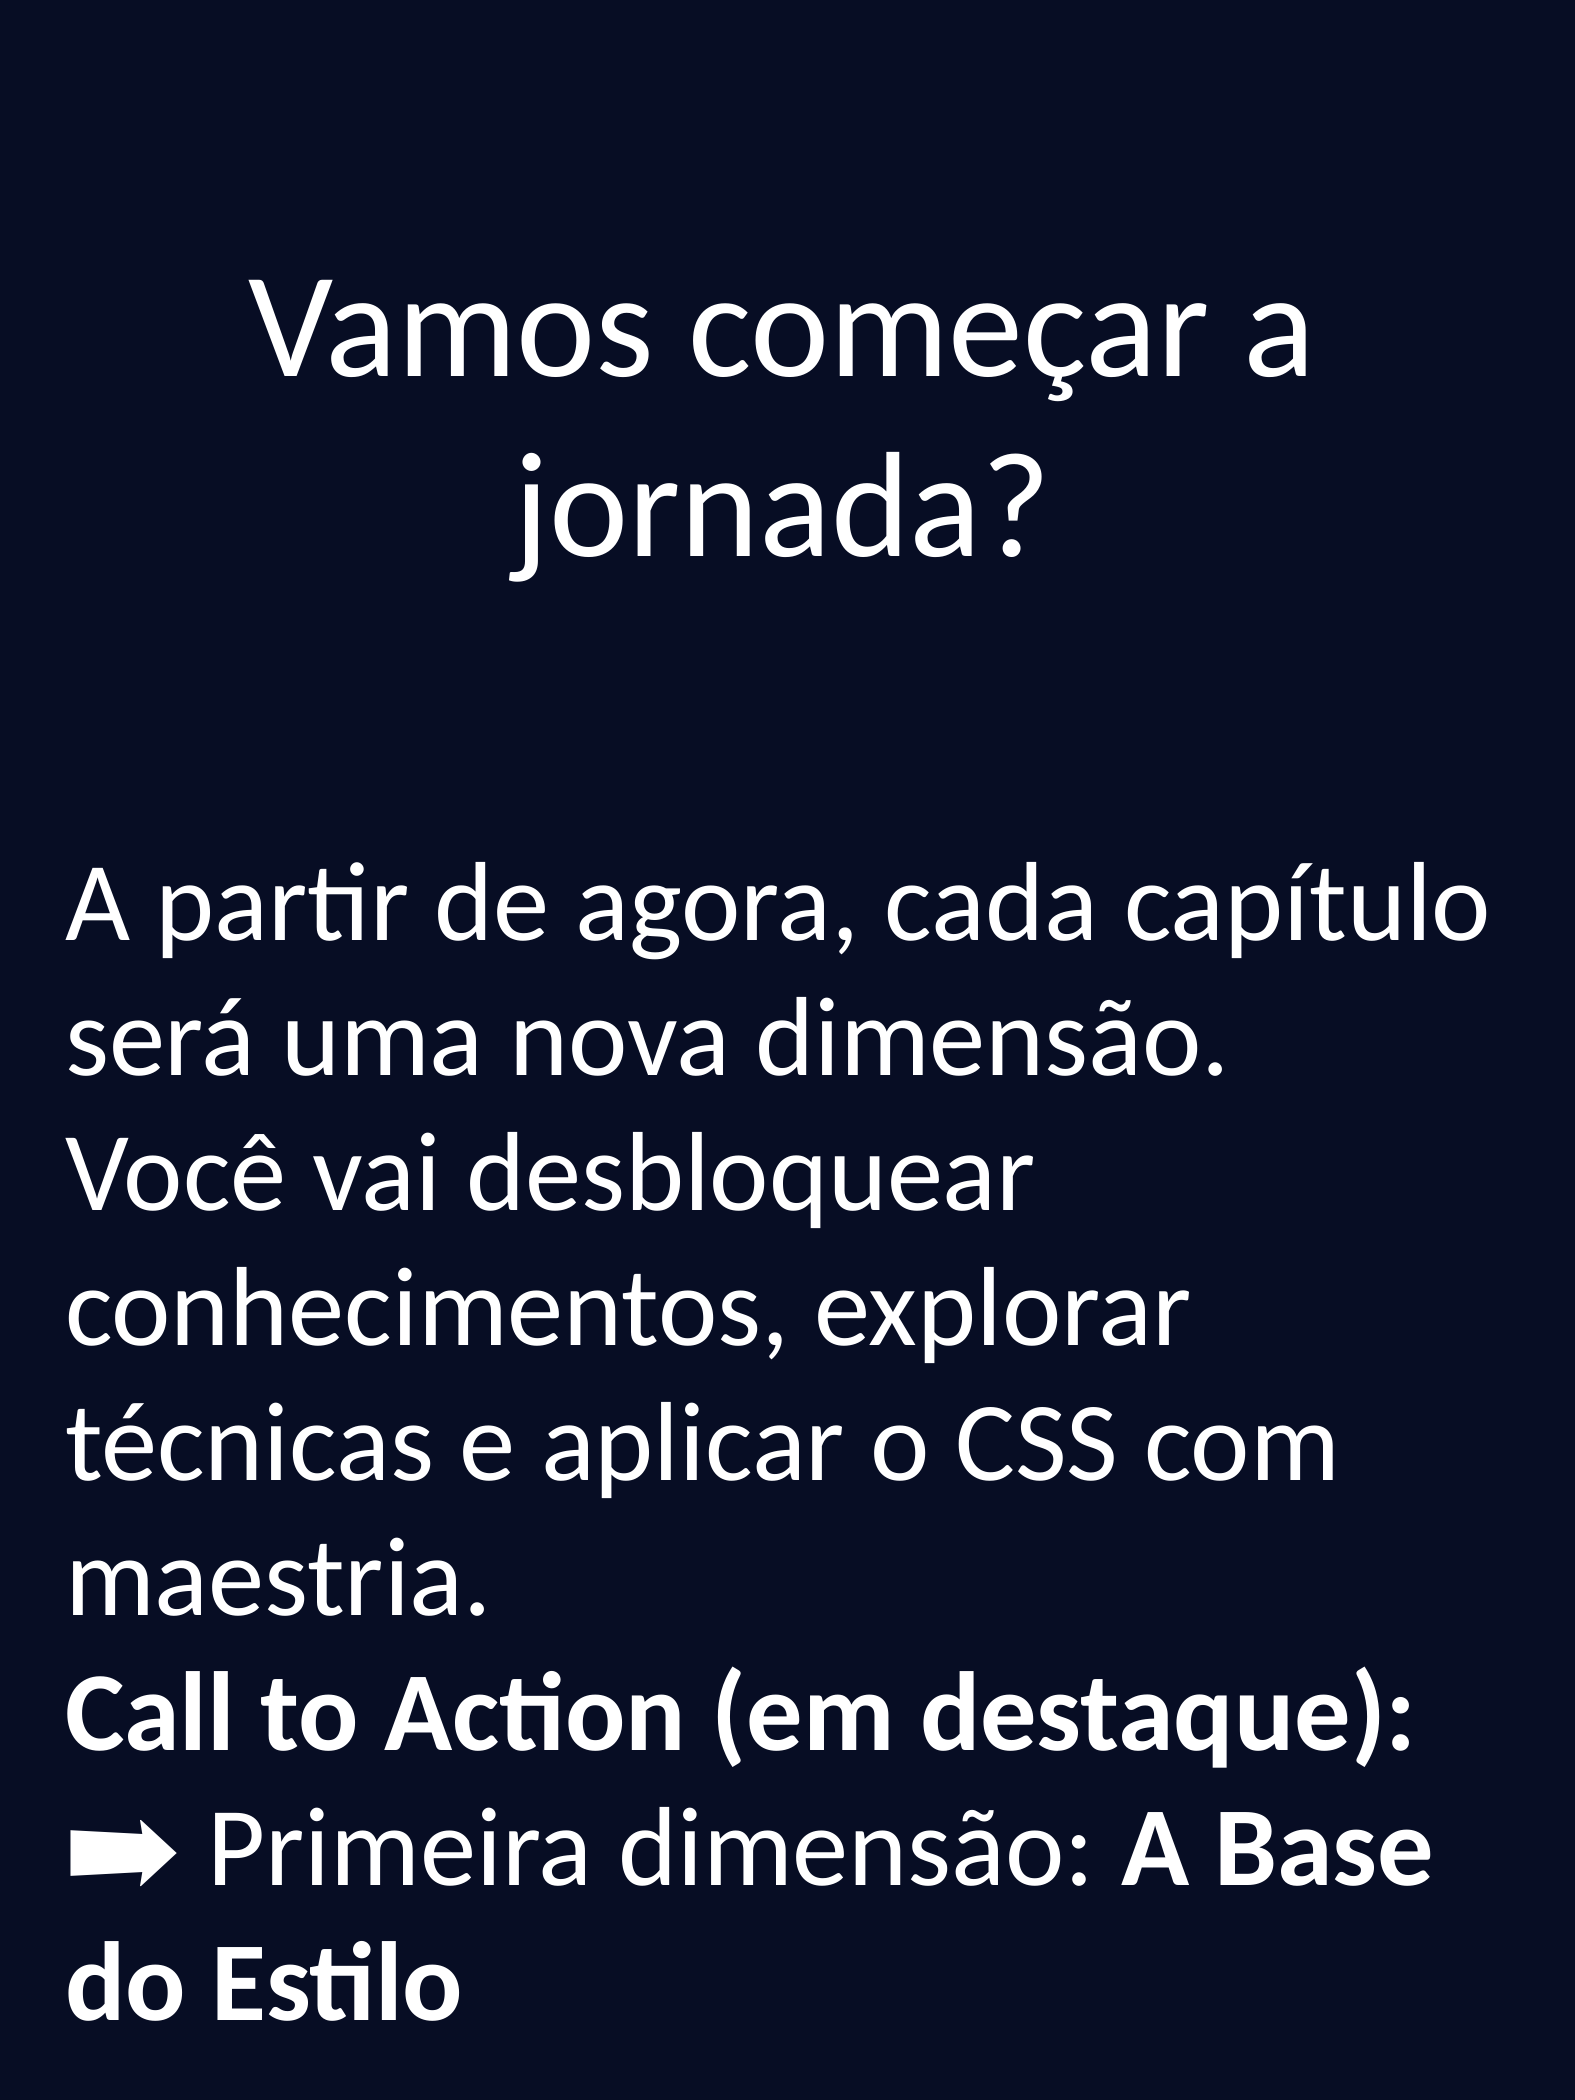

Vamos começar a jornada?
A partir de agora, cada capítulo será uma nova dimensão.
Você vai desbloquear conhecimentos, explorar técnicas e aplicar o CSS com maestria.
Call to Action (em destaque):
➡️ Primeira dimensão: A Base do Estilo